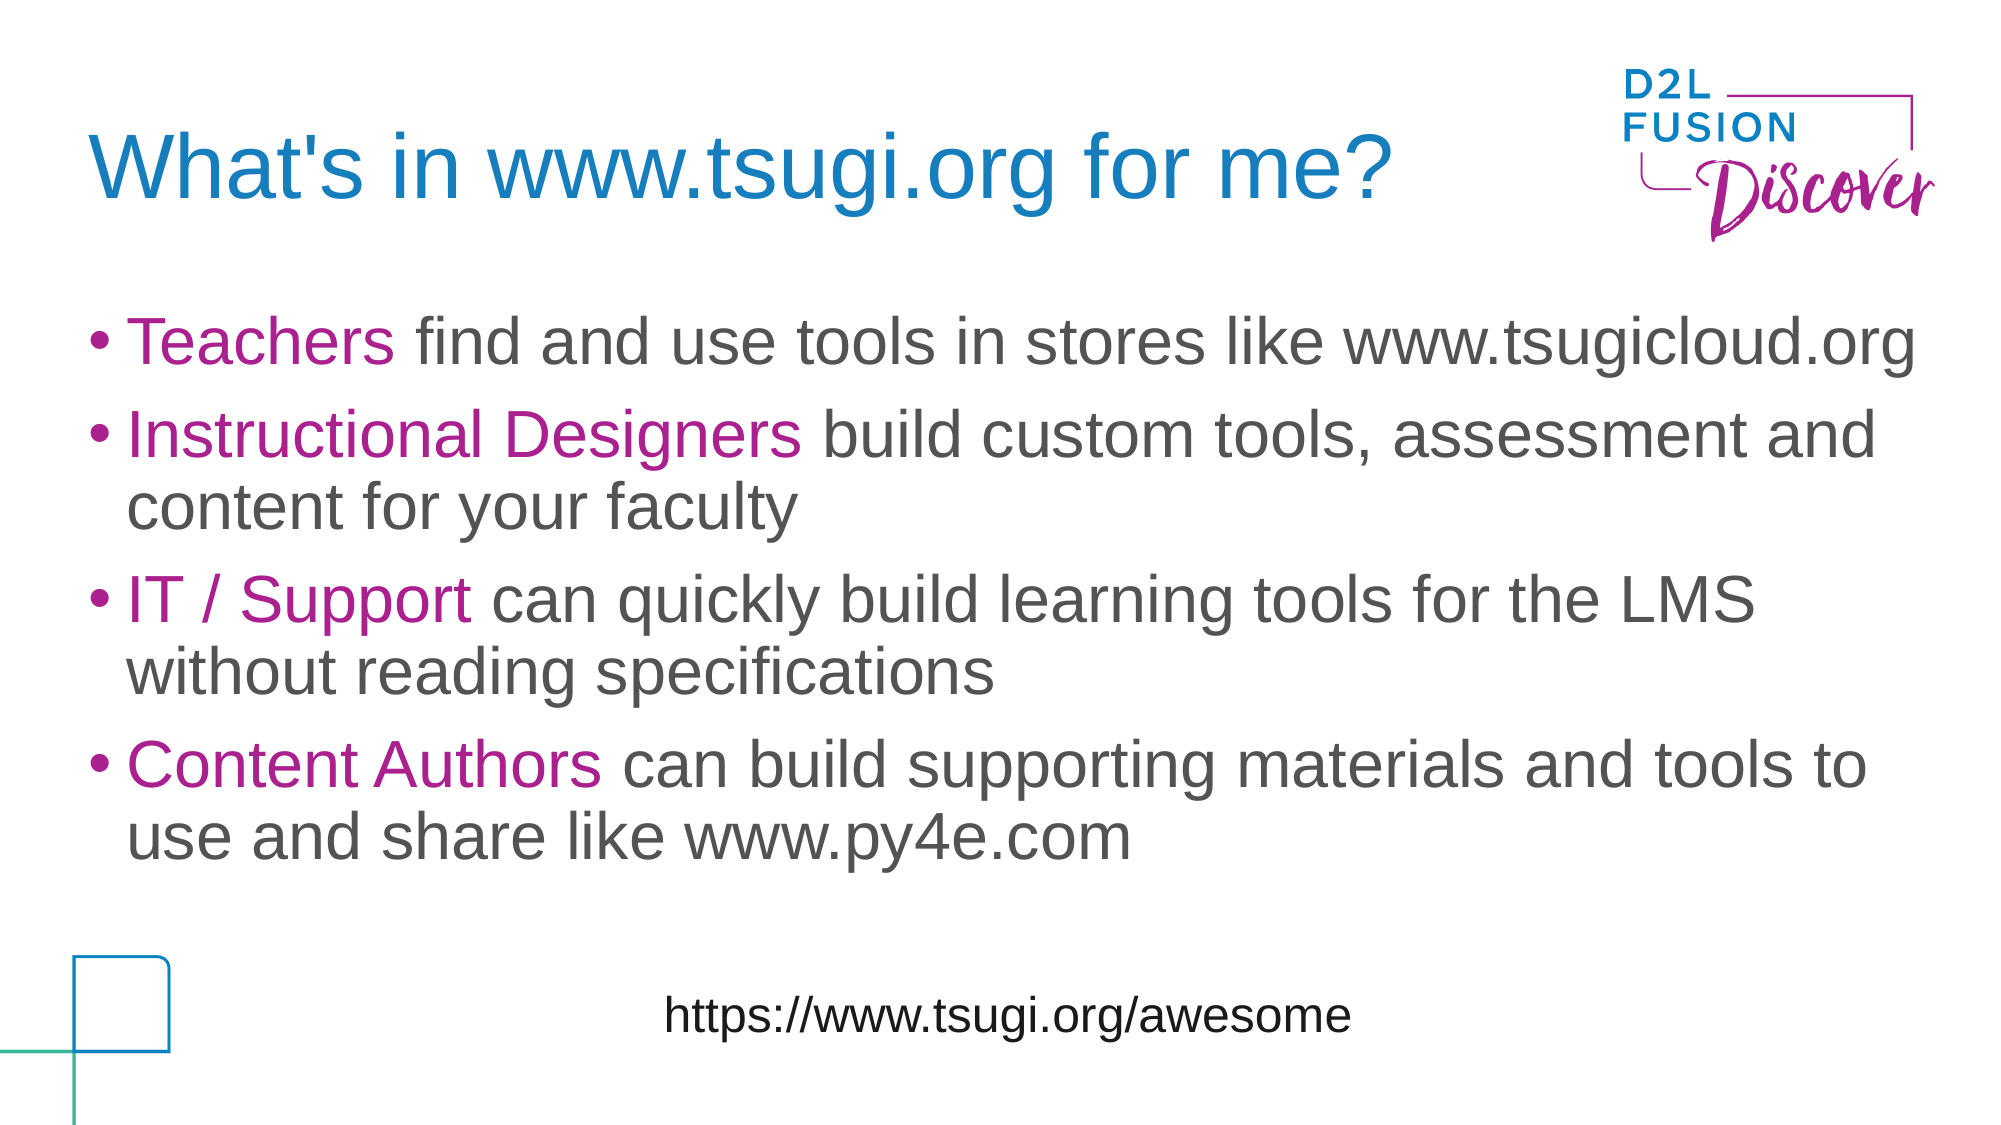

# What's in www.tsugi.org for me?
Teachers find and use tools in stores like www.tsugicloud.org
Instructional Designers build custom tools, assessment and content for your faculty
IT / Support can quickly build learning tools for the LMS without reading specifications
Content Authors can build supporting materials and tools to use and share like www.py4e.com
https://www.tsugi.org/awesome